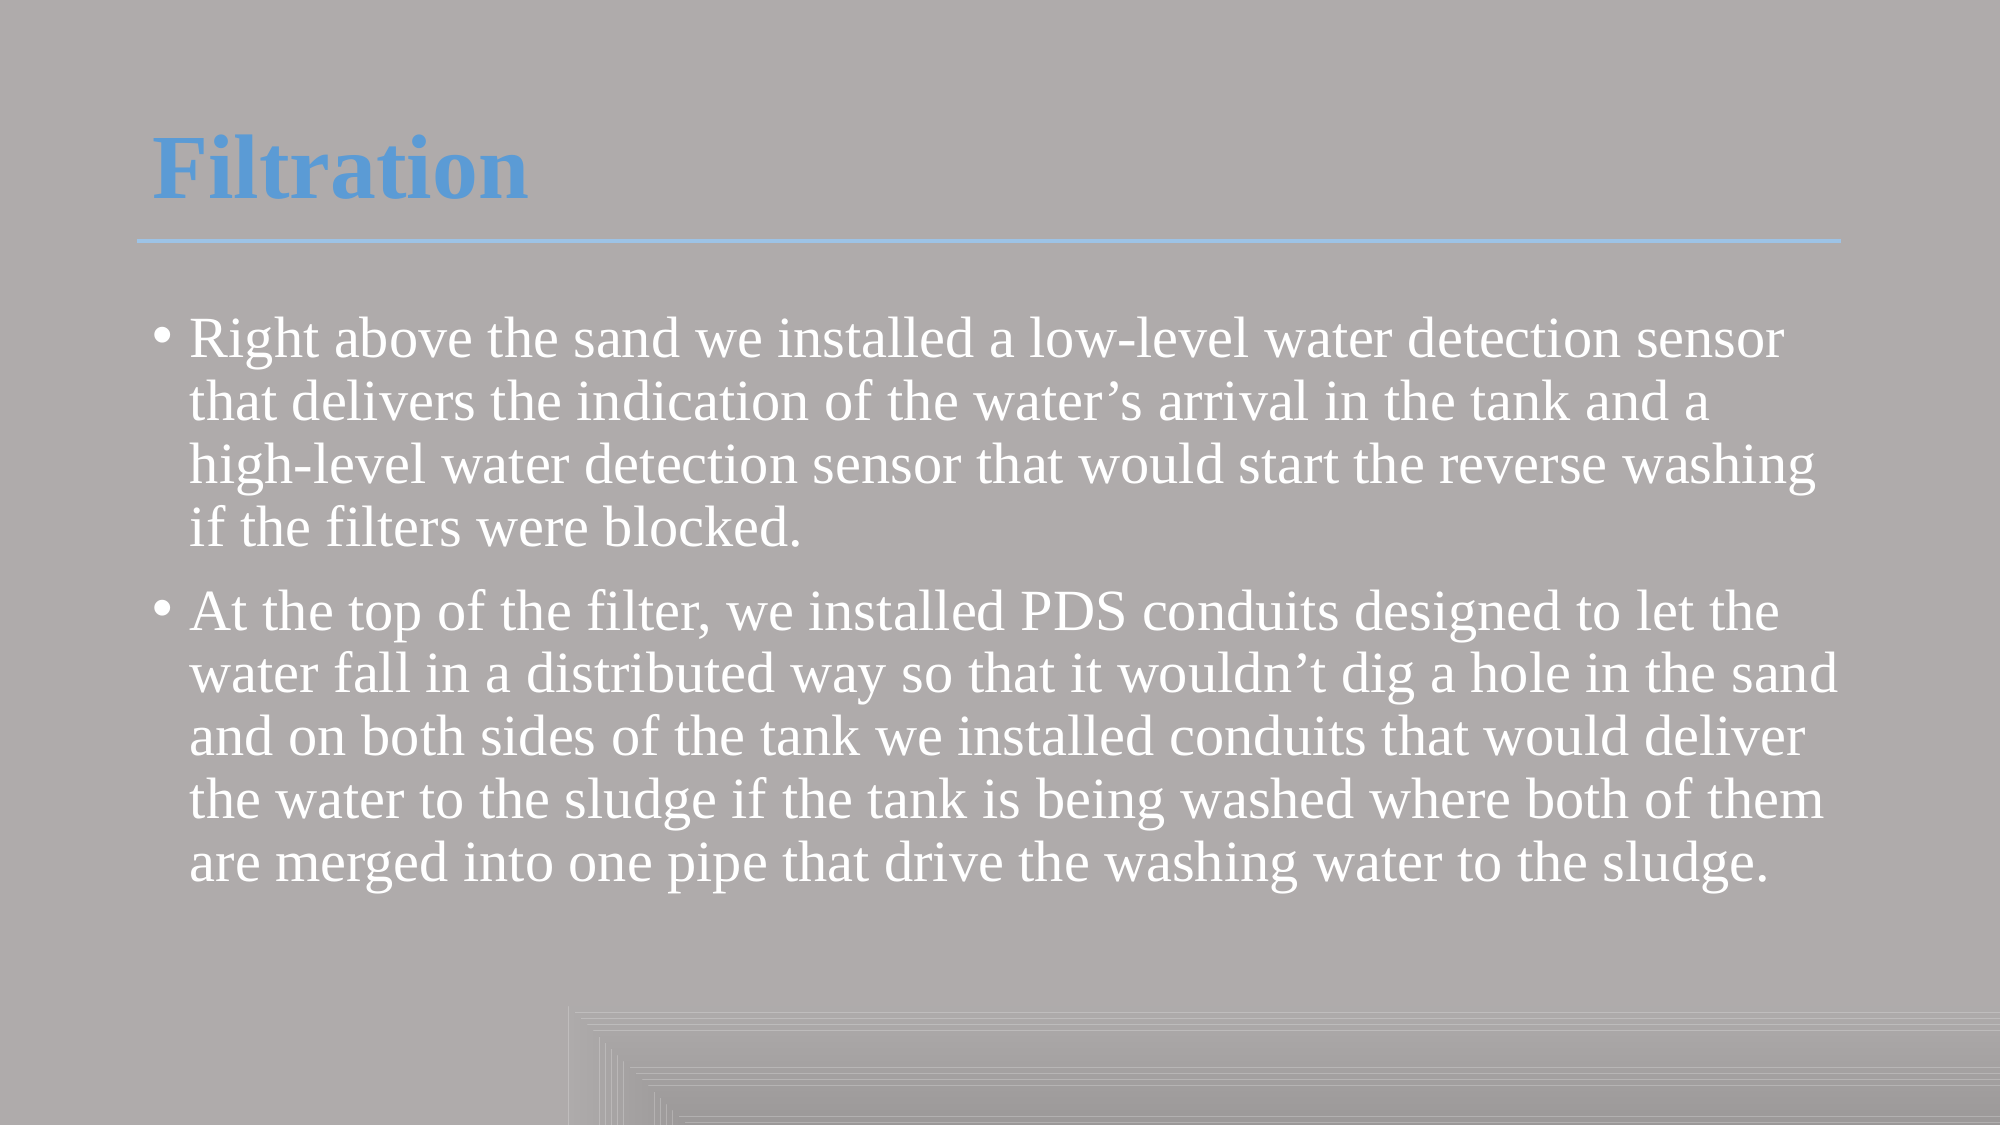

# Filtration
Right above the sand we installed a low-level water detection sensor that delivers the indication of the water’s arrival in the tank and a high-level water detection sensor that would start the reverse washing if the filters were blocked.
At the top of the filter, we installed PDS conduits designed to let the water fall in a distributed way so that it wouldn’t dig a hole in the sand and on both sides of the tank we installed conduits that would deliver the water to the sludge if the tank is being washed where both of them are merged into one pipe that drive the washing water to the sludge.